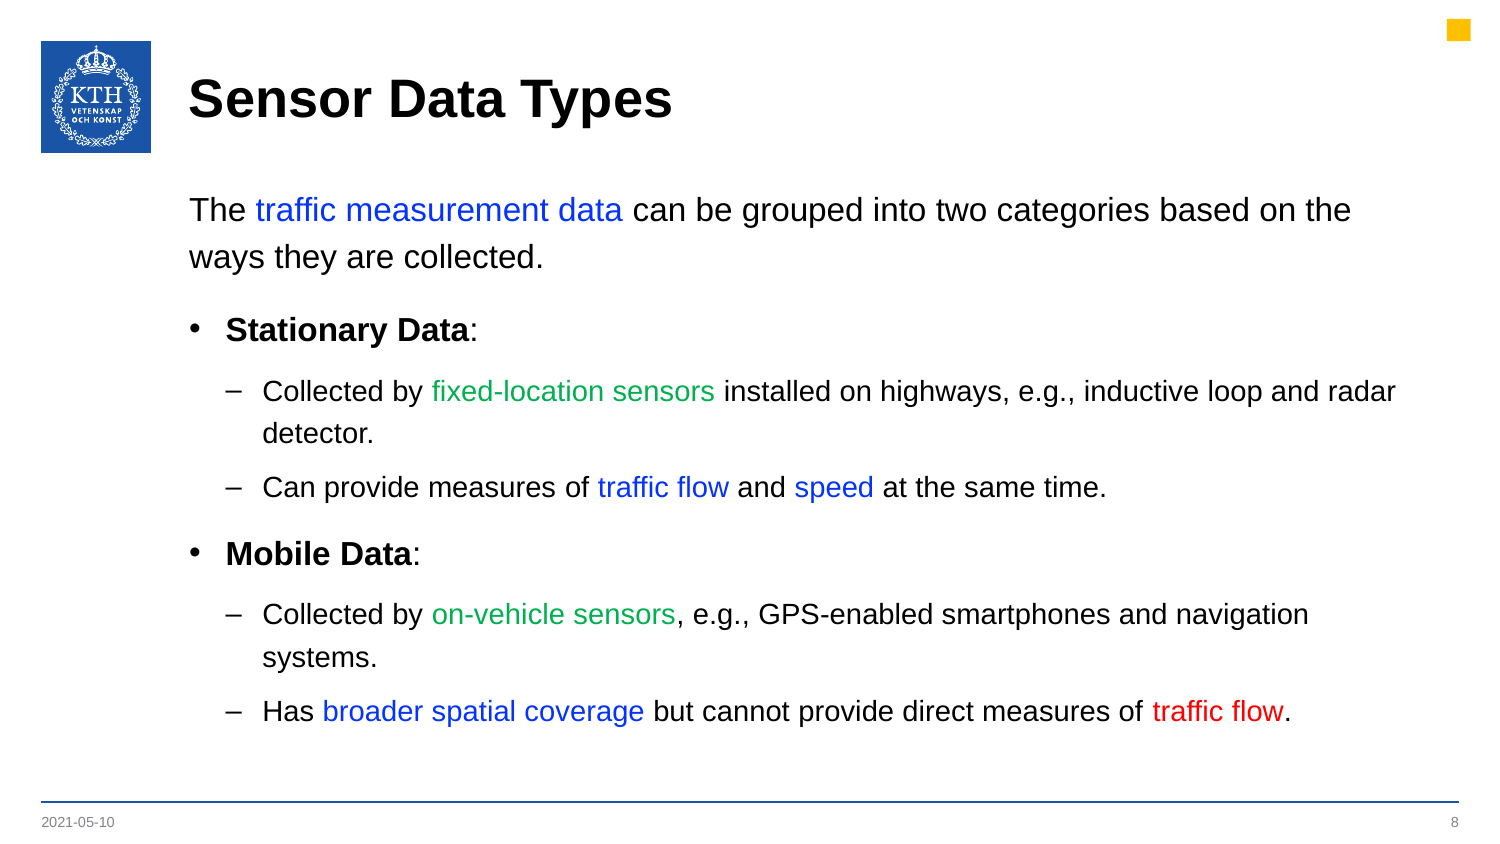

# Sensor Data Types
The traffic measurement data can be grouped into two categories based on the ways they are collected.
Stationary Data:
Collected by fixed-location sensors installed on highways, e.g., inductive loop and radar detector.
Can provide measures of traffic flow and speed at the same time.
Mobile Data:
Collected by on-vehicle sensors, e.g., GPS-enabled smartphones and navigation systems.
Has broader spatial coverage but cannot provide direct measures of traffic flow.
2021-05-10
8